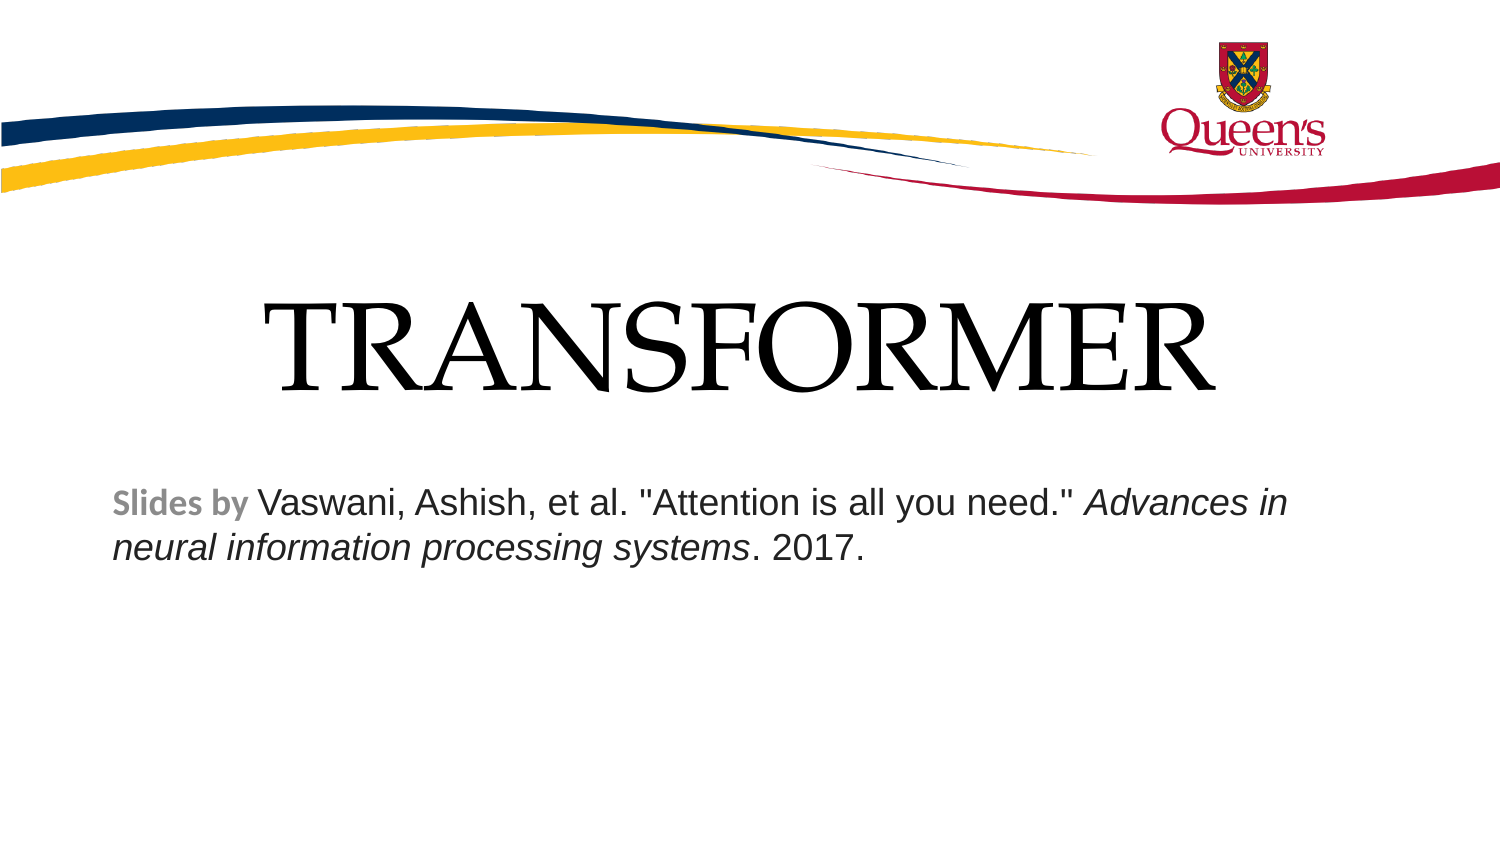

# TRANSFORMER
Slides by Vaswani, Ashish, et al. "Attention is all you need." Advances in neural information processing systems. 2017.